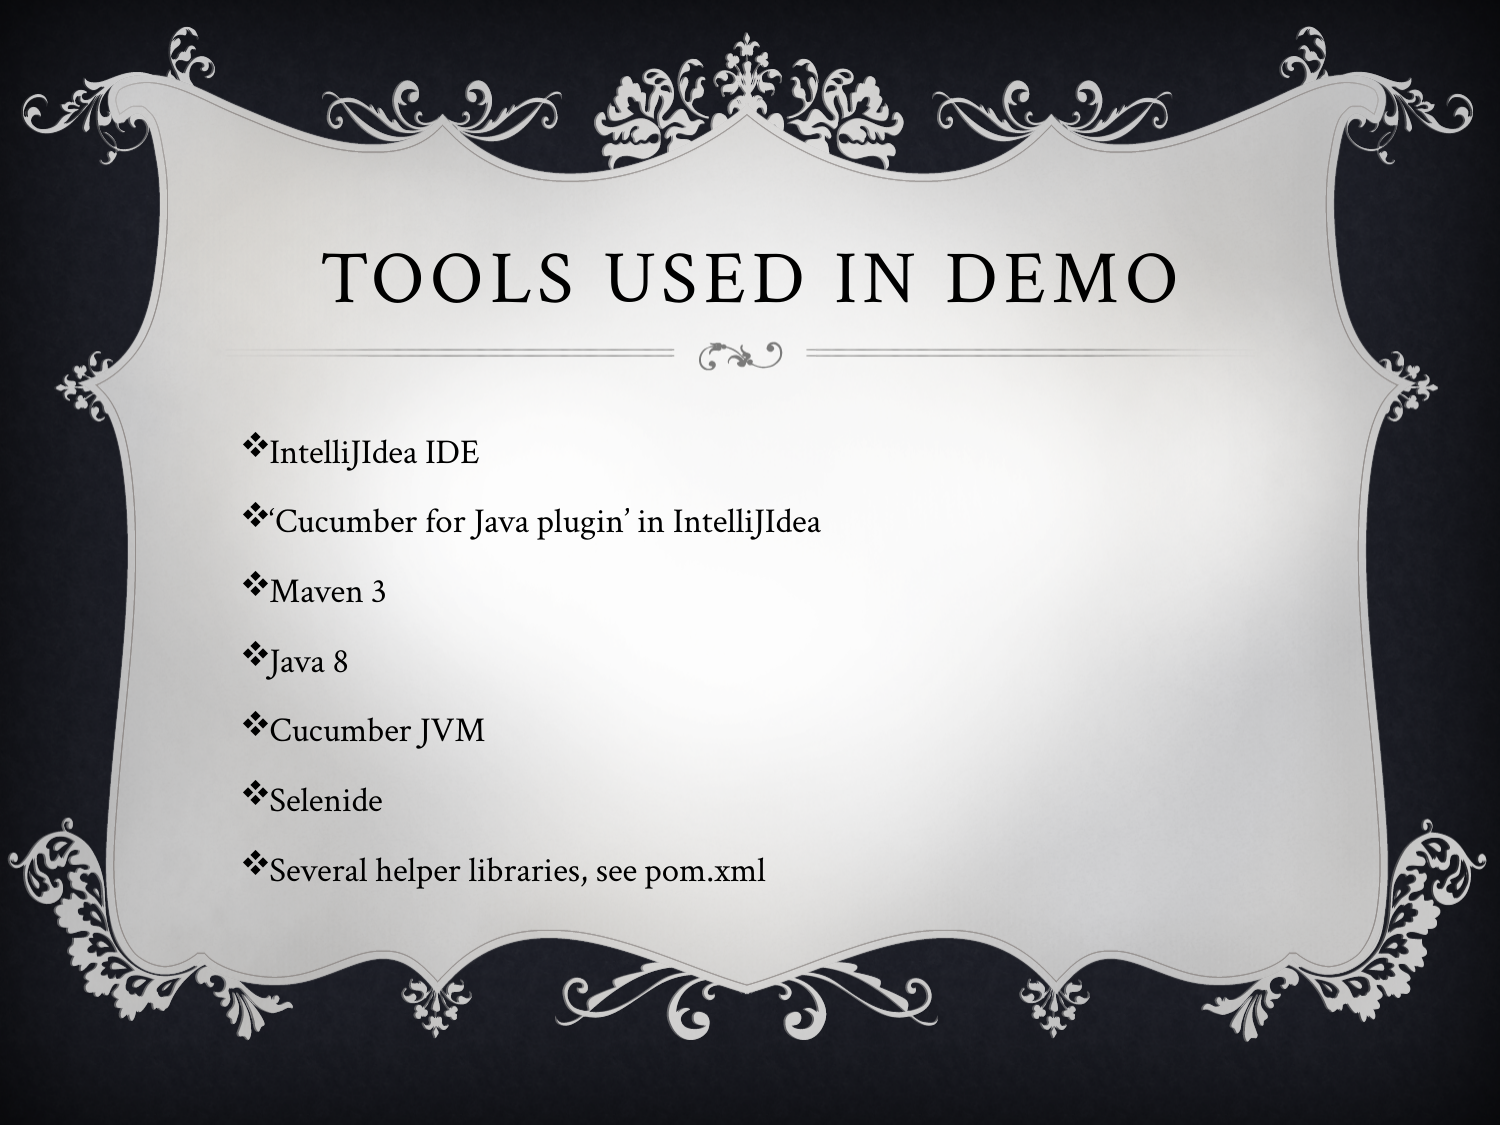

# Tools used in demo
IntelliJIdea IDE
‘Cucumber for Java plugin’ in IntelliJIdea
Maven 3
Java 8
Cucumber JVM
Selenide
Several helper libraries, see pom.xml